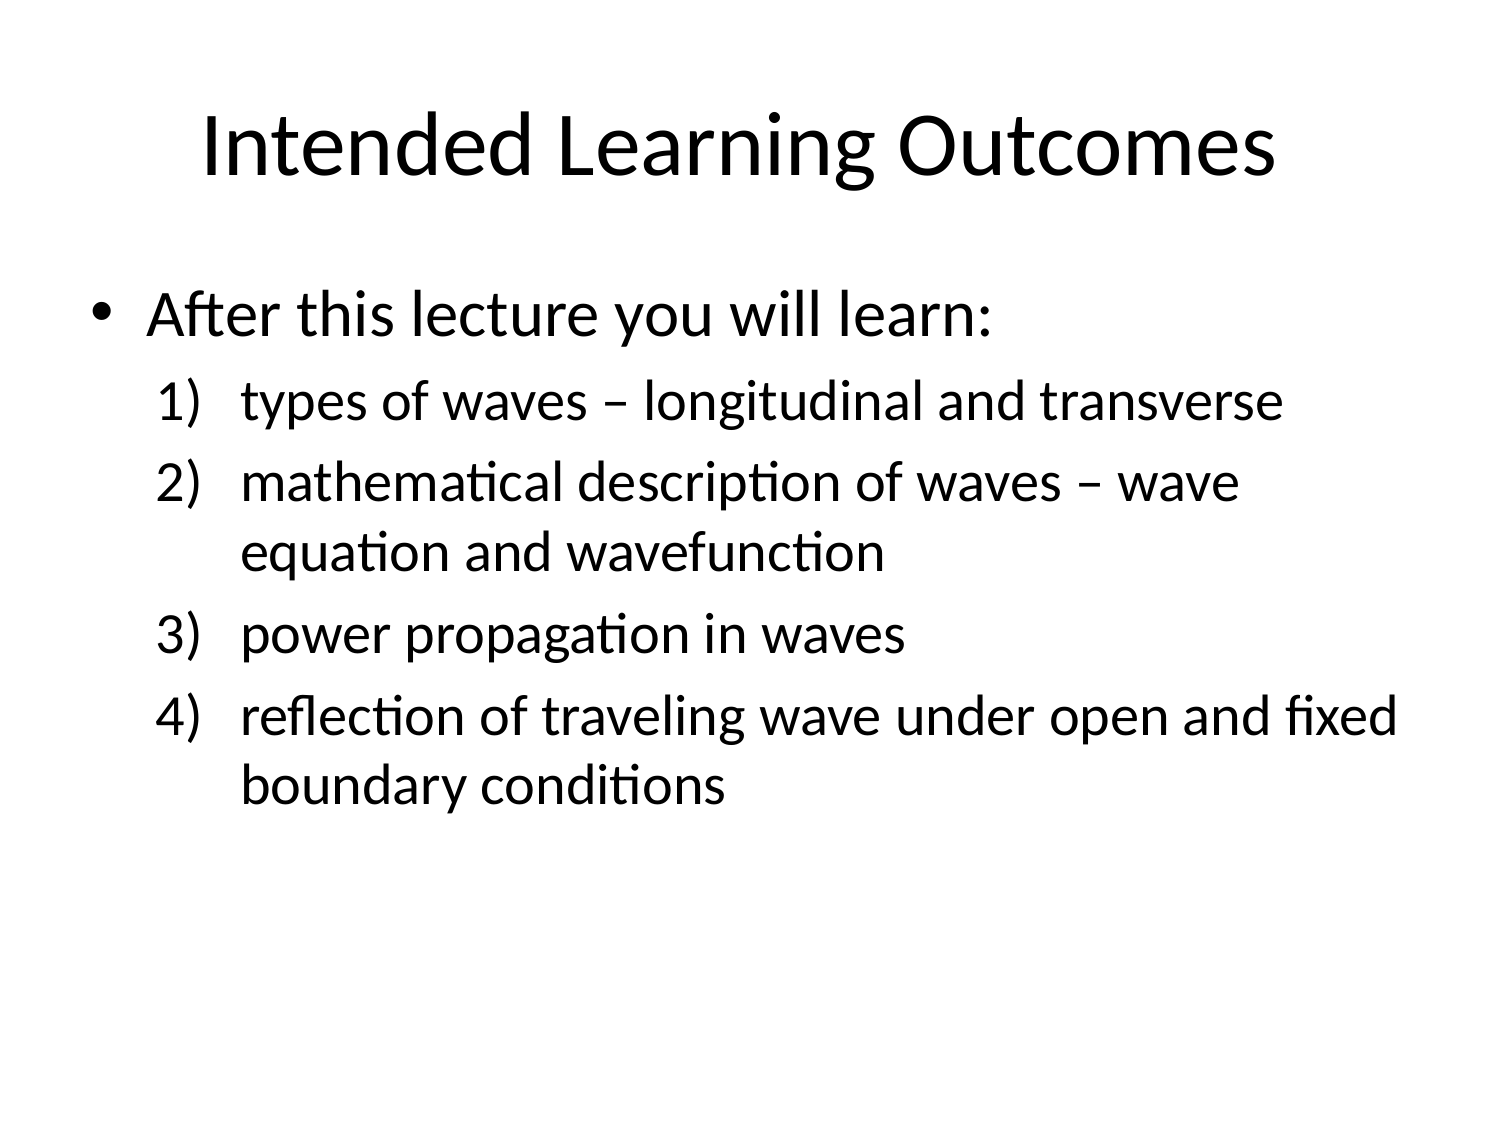

# Intended Learning Outcomes
After this lecture you will learn:
types of waves – longitudinal and transverse
mathematical description of waves – wave equation and wavefunction
power propagation in waves
reflection of traveling wave under open and fixed boundary conditions